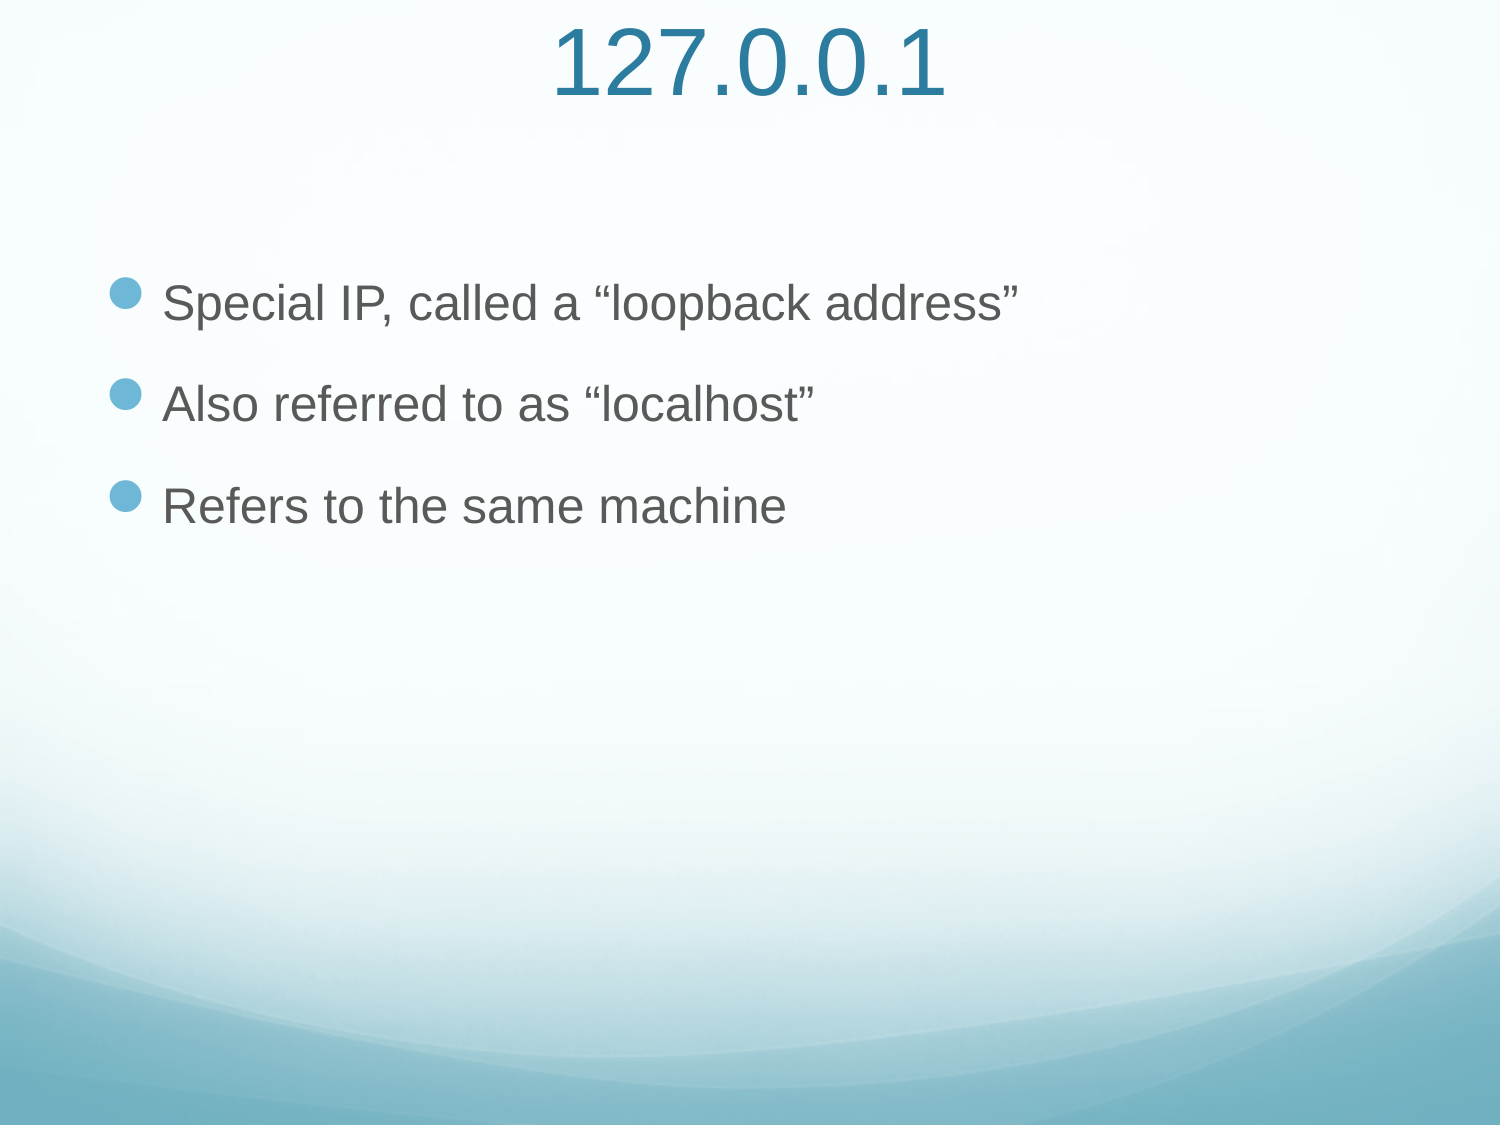

# 127.0.0.1
Special IP, called a “loopback address”
Also referred to as “localhost”
Refers to the same machine